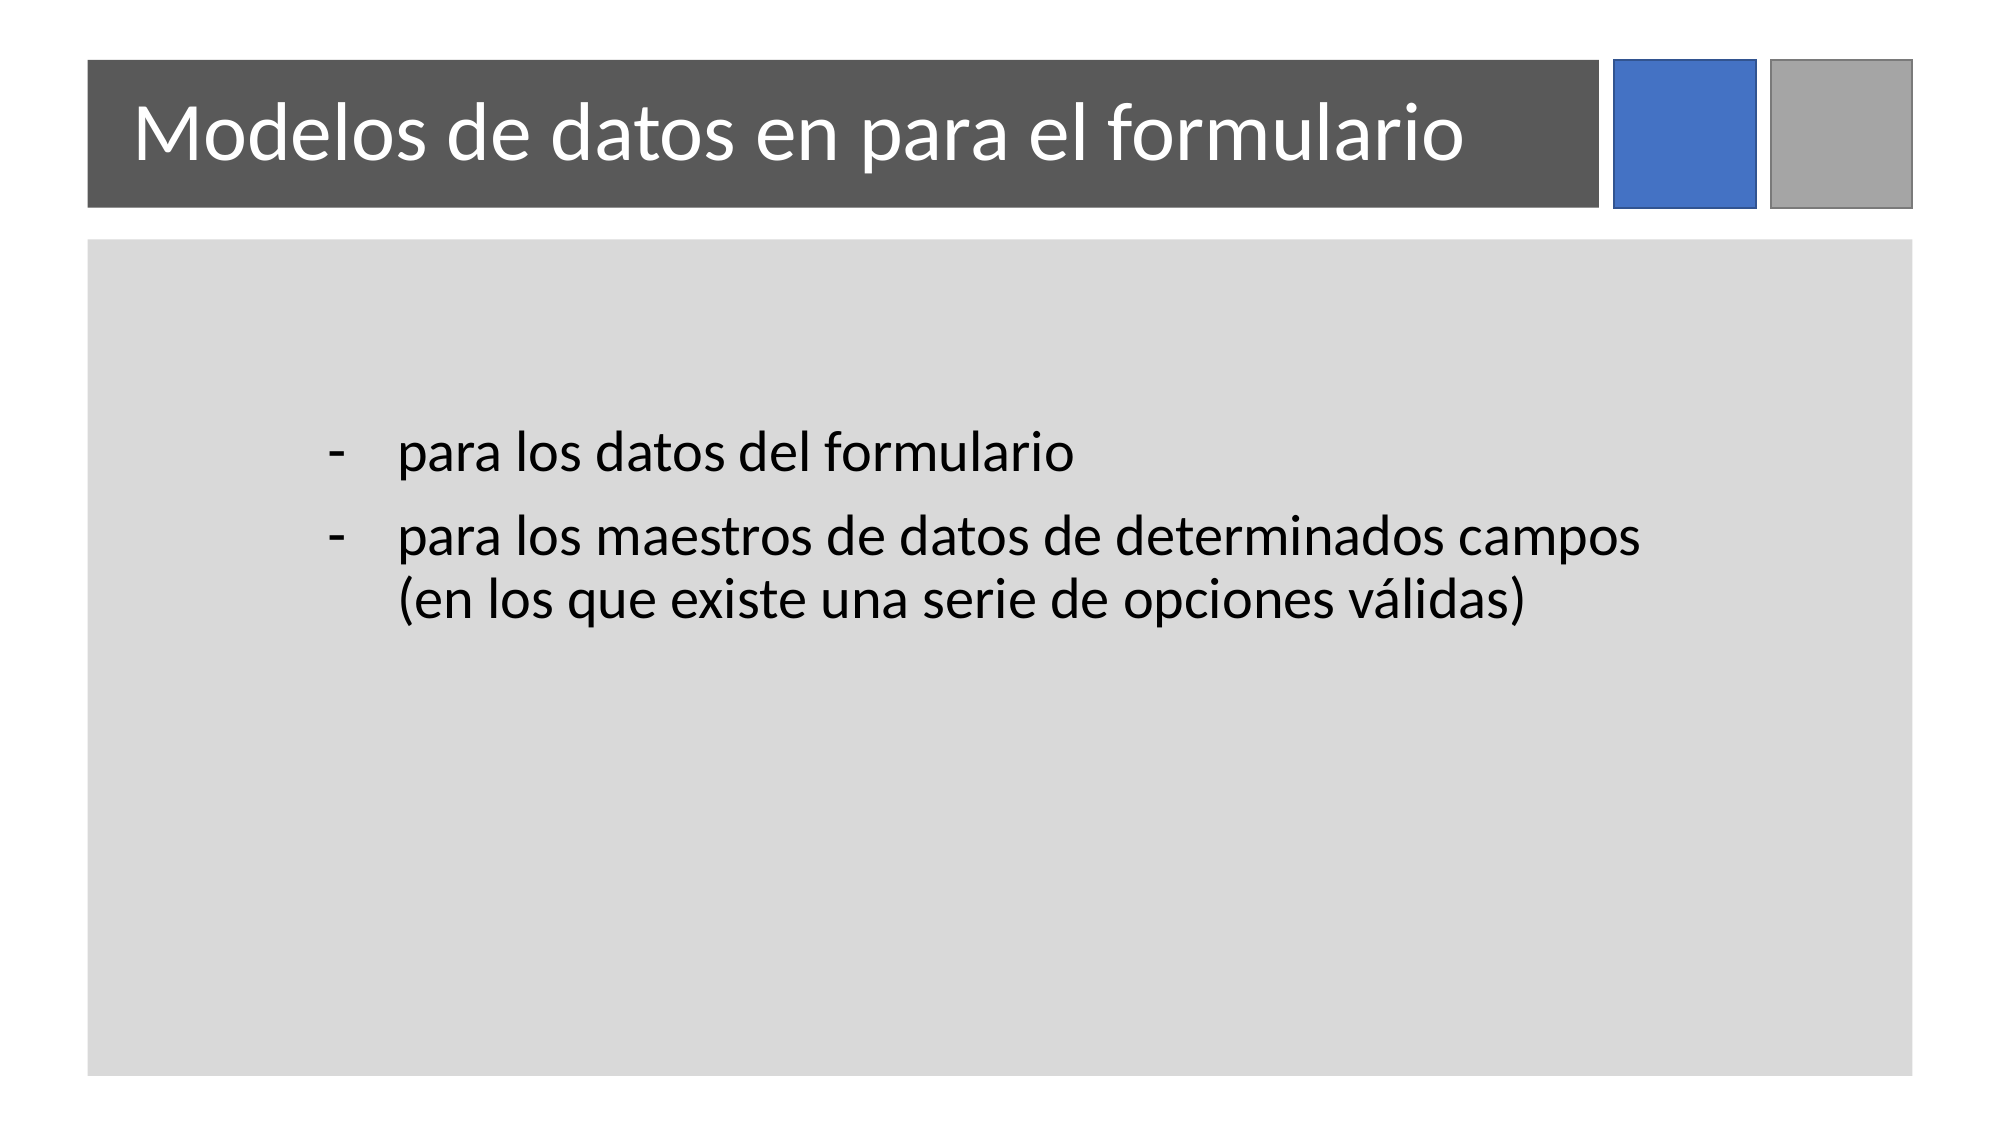

# Modelos de datos en para el formulario
para los datos del formulario
para los maestros de datos de determinados campos
(en los que existe una serie de opciones válidas)